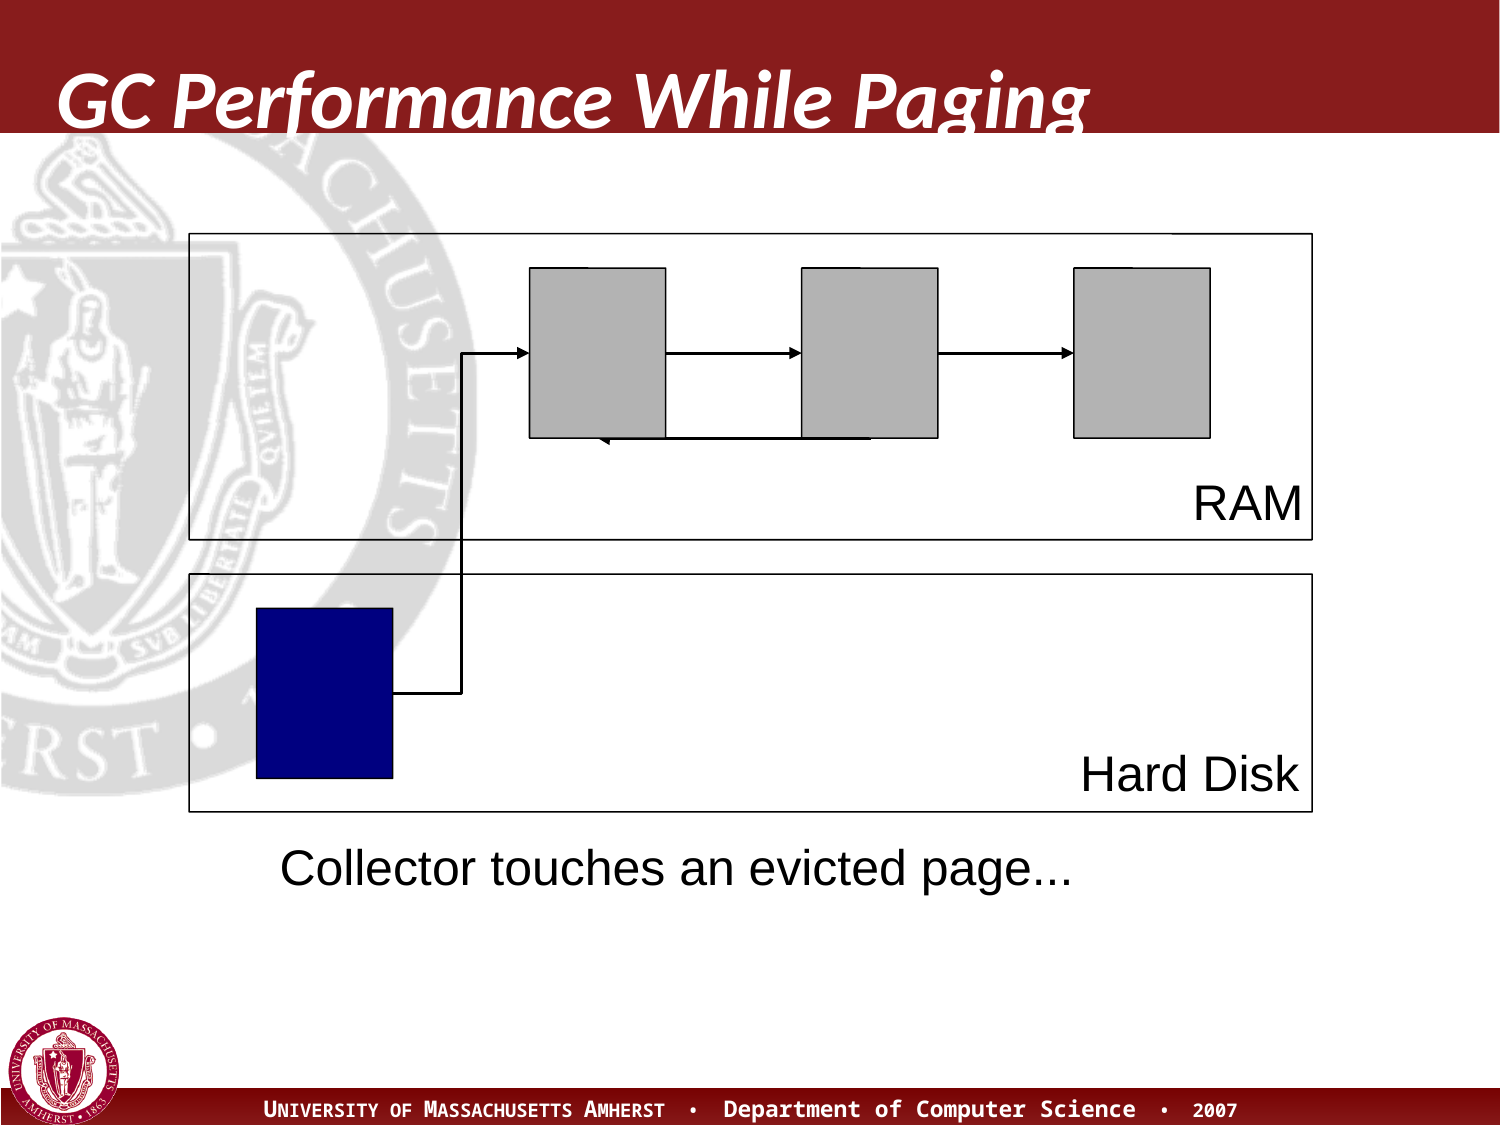

# GC Performance While Paging

RAM

Hard Disk
Collector touches an evicted page...